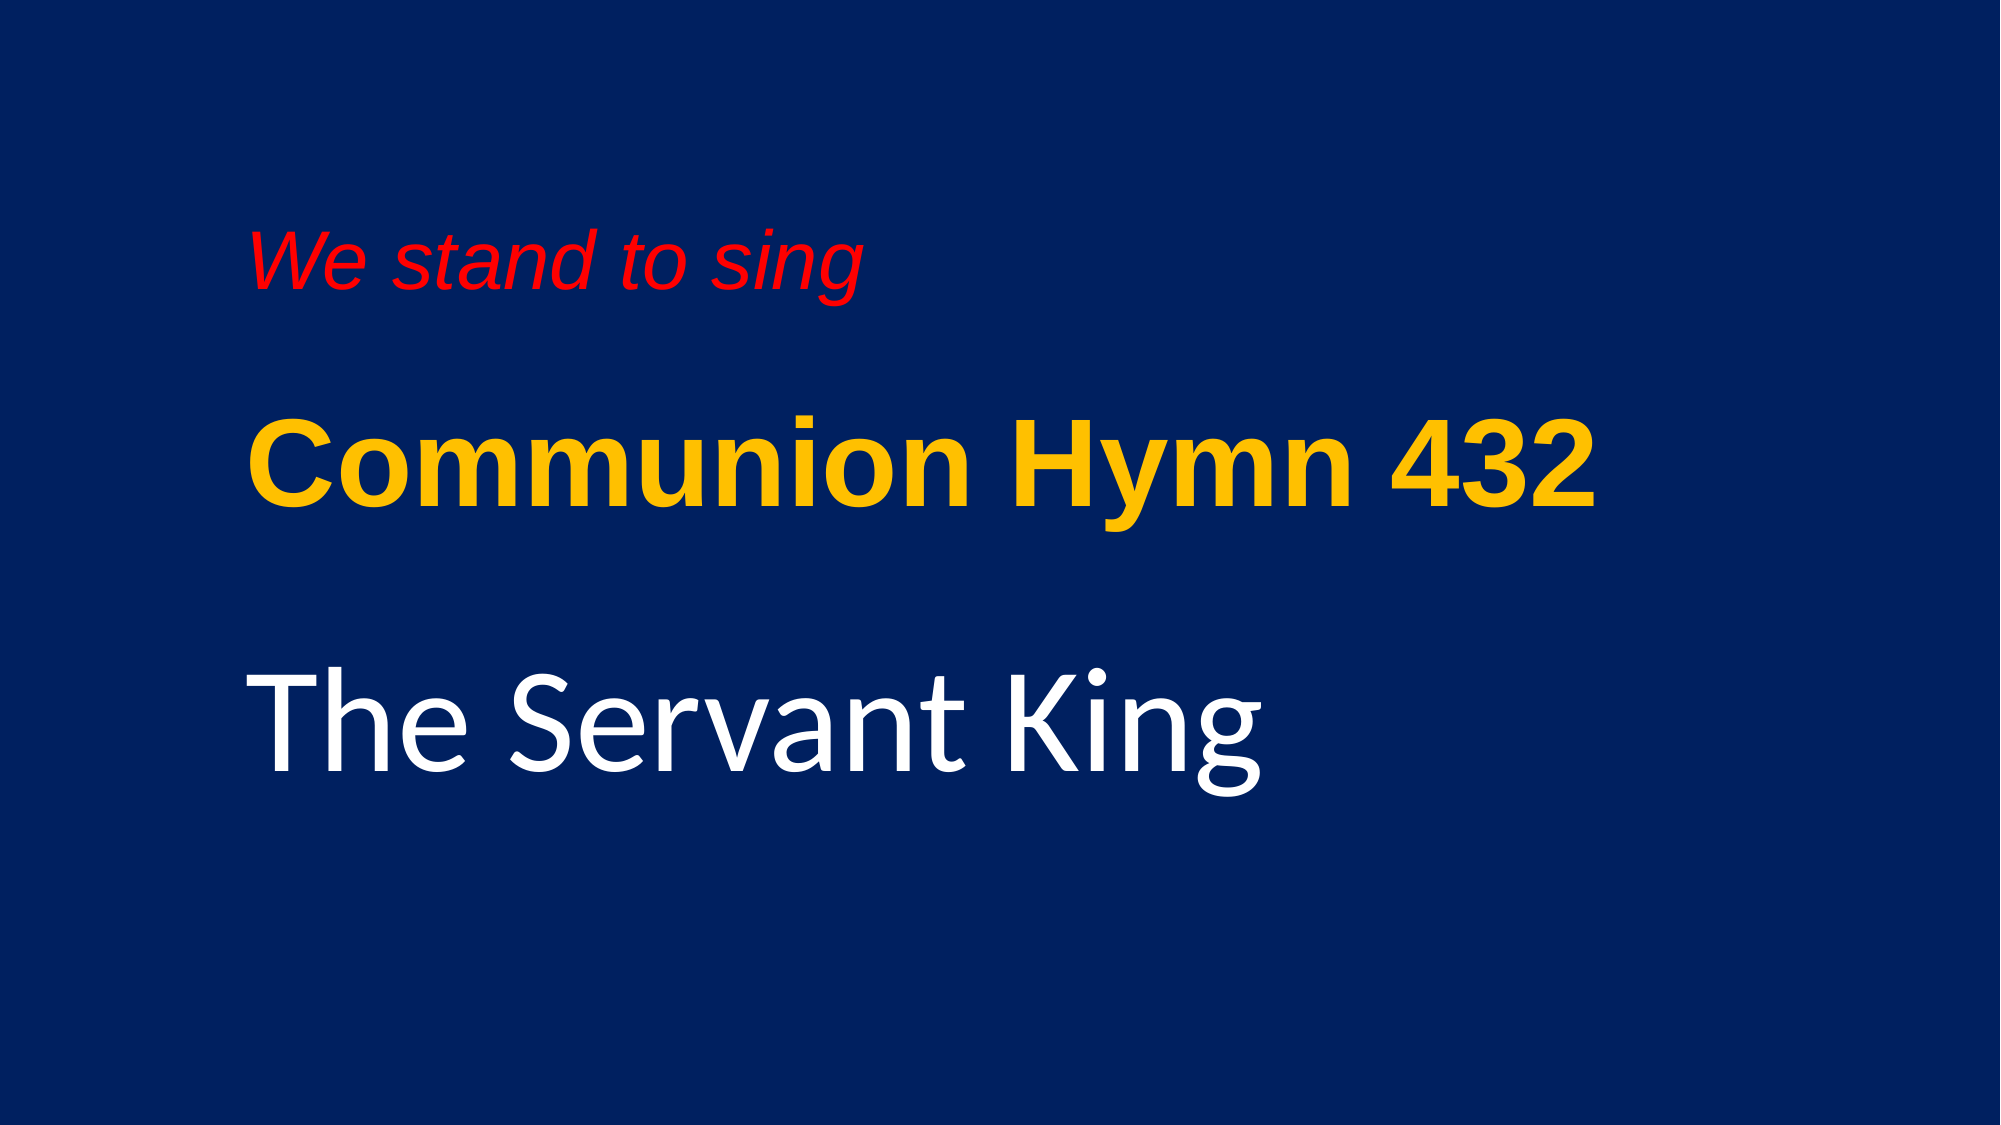

We stand to sing
	Communion Hymn 432
	The Servant King